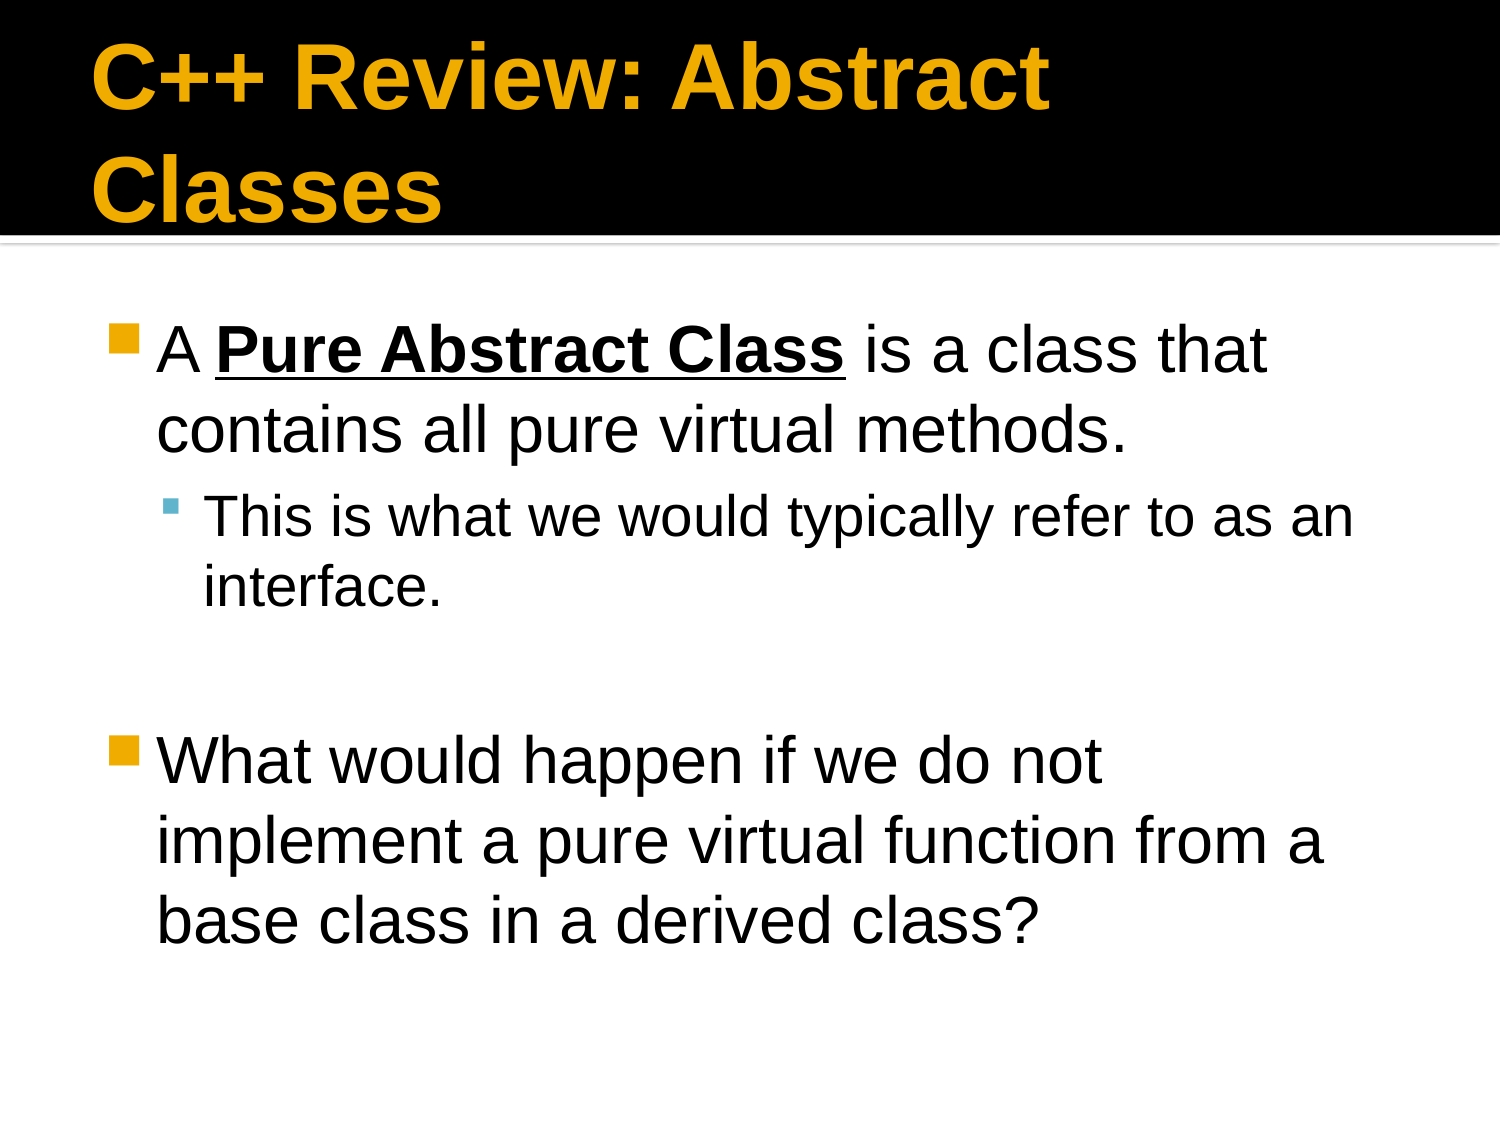

# C++ Review: Abstract Classes
A Pure Abstract Class is a class that contains all pure virtual methods.
This is what we would typically refer to as an interface.

What would happen if we do not implement a pure virtual function from a base class in a derived class?